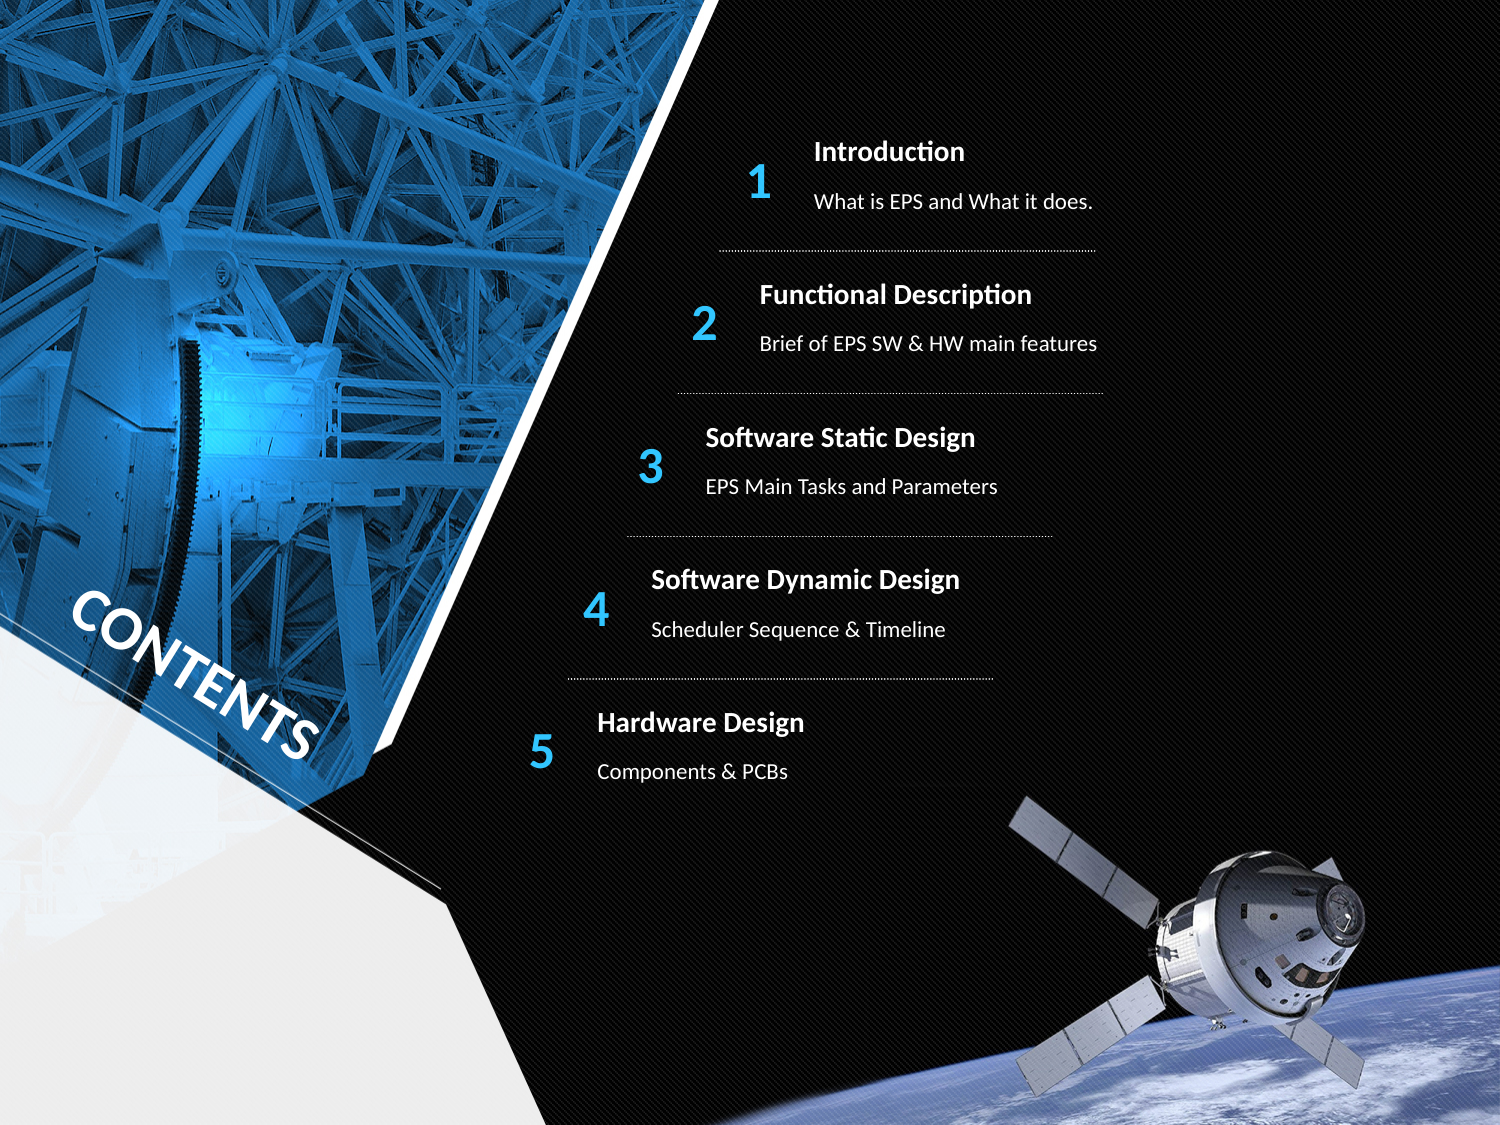

Introduction
1
What is EPS and What it does.
Functional Description
2
Brief of EPS SW & HW main features
Software Static Design
3
EPS Main Tasks and Parameters
Software Dynamic Design
4
Scheduler Sequence & Timeline
CONTENTS
Hardware Design
5
Components & PCBs